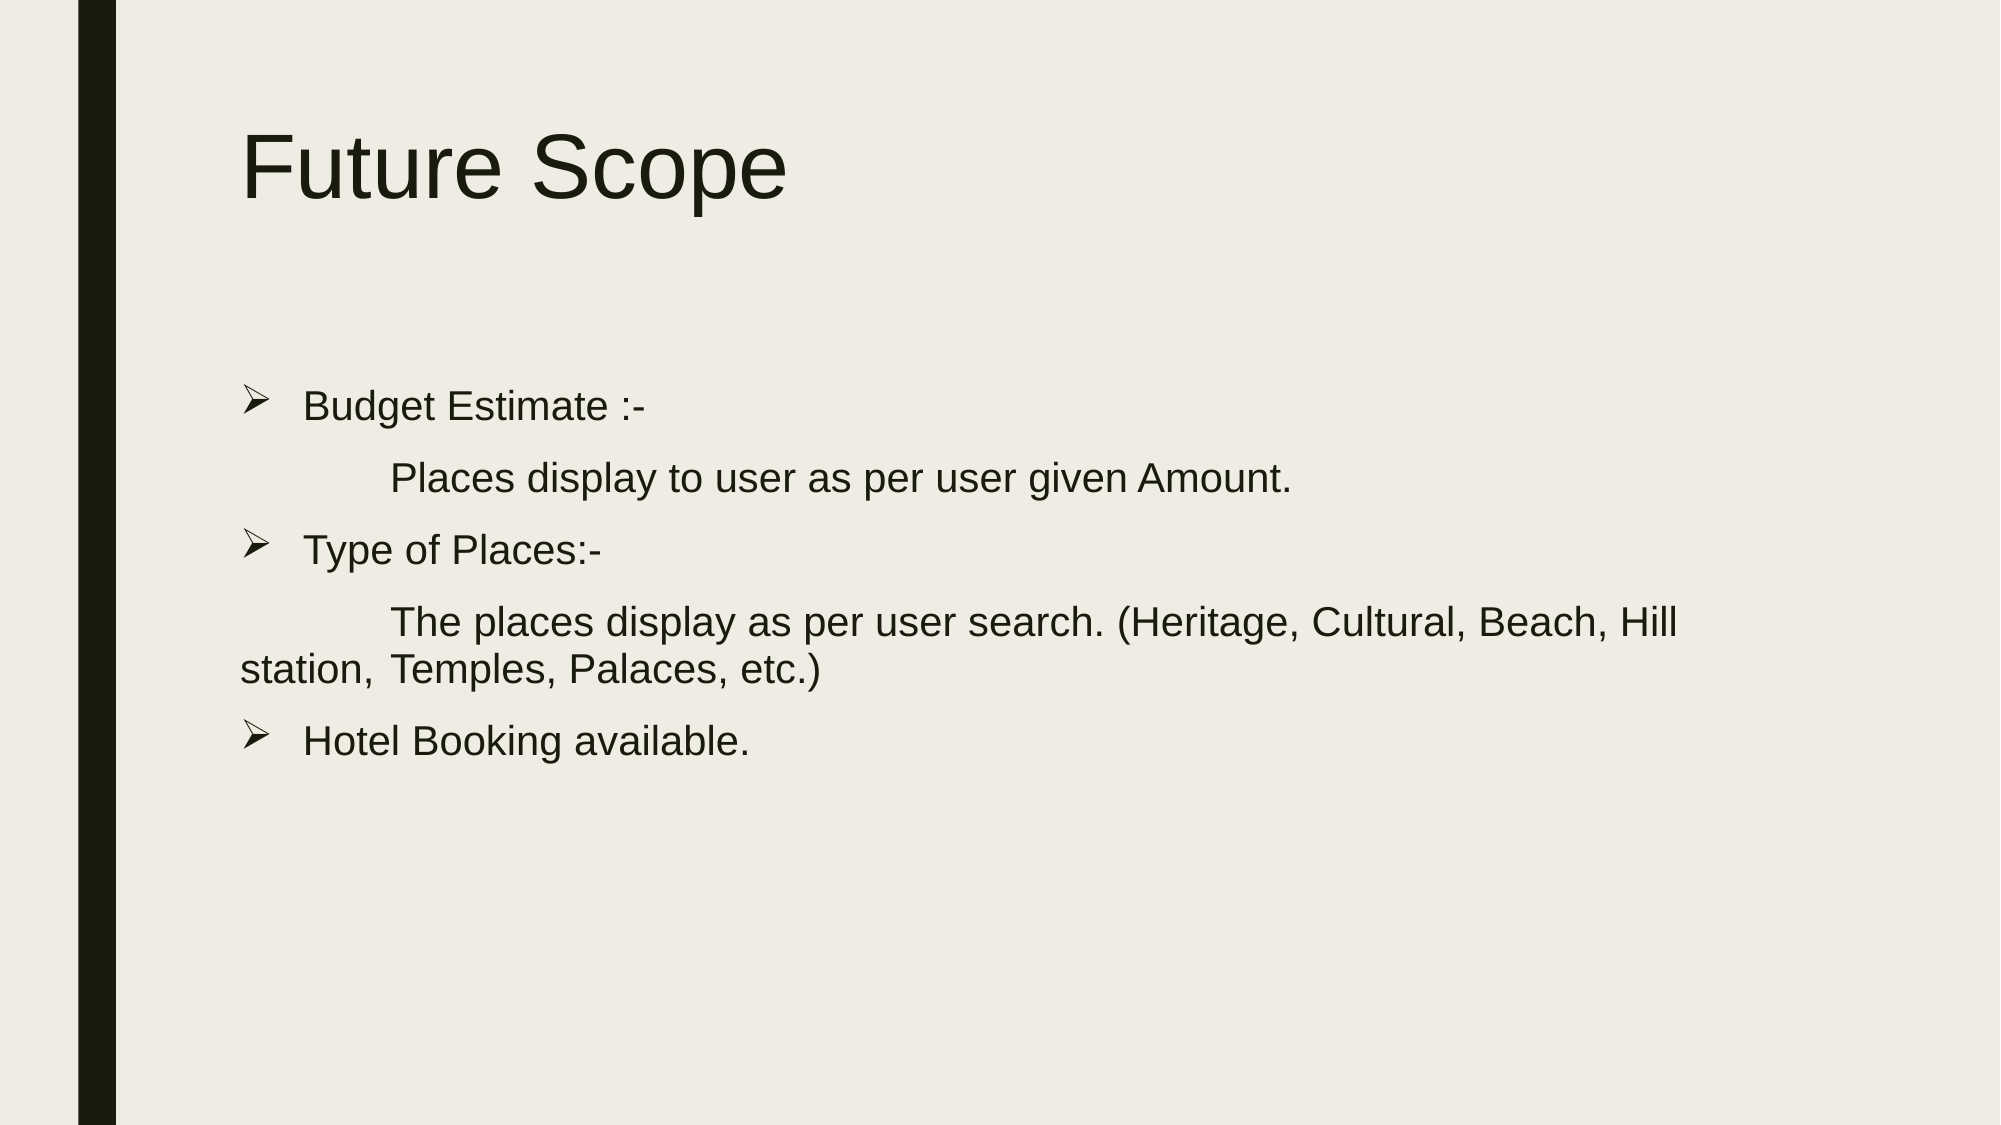

# Future Scope
Budget Estimate :-
	Places display to user as per user given Amount.
Type of Places:-
	The places display as per user search. (Heritage, Cultural, Beach, Hill station, 	Temples, Palaces, etc.)
Hotel Booking available.